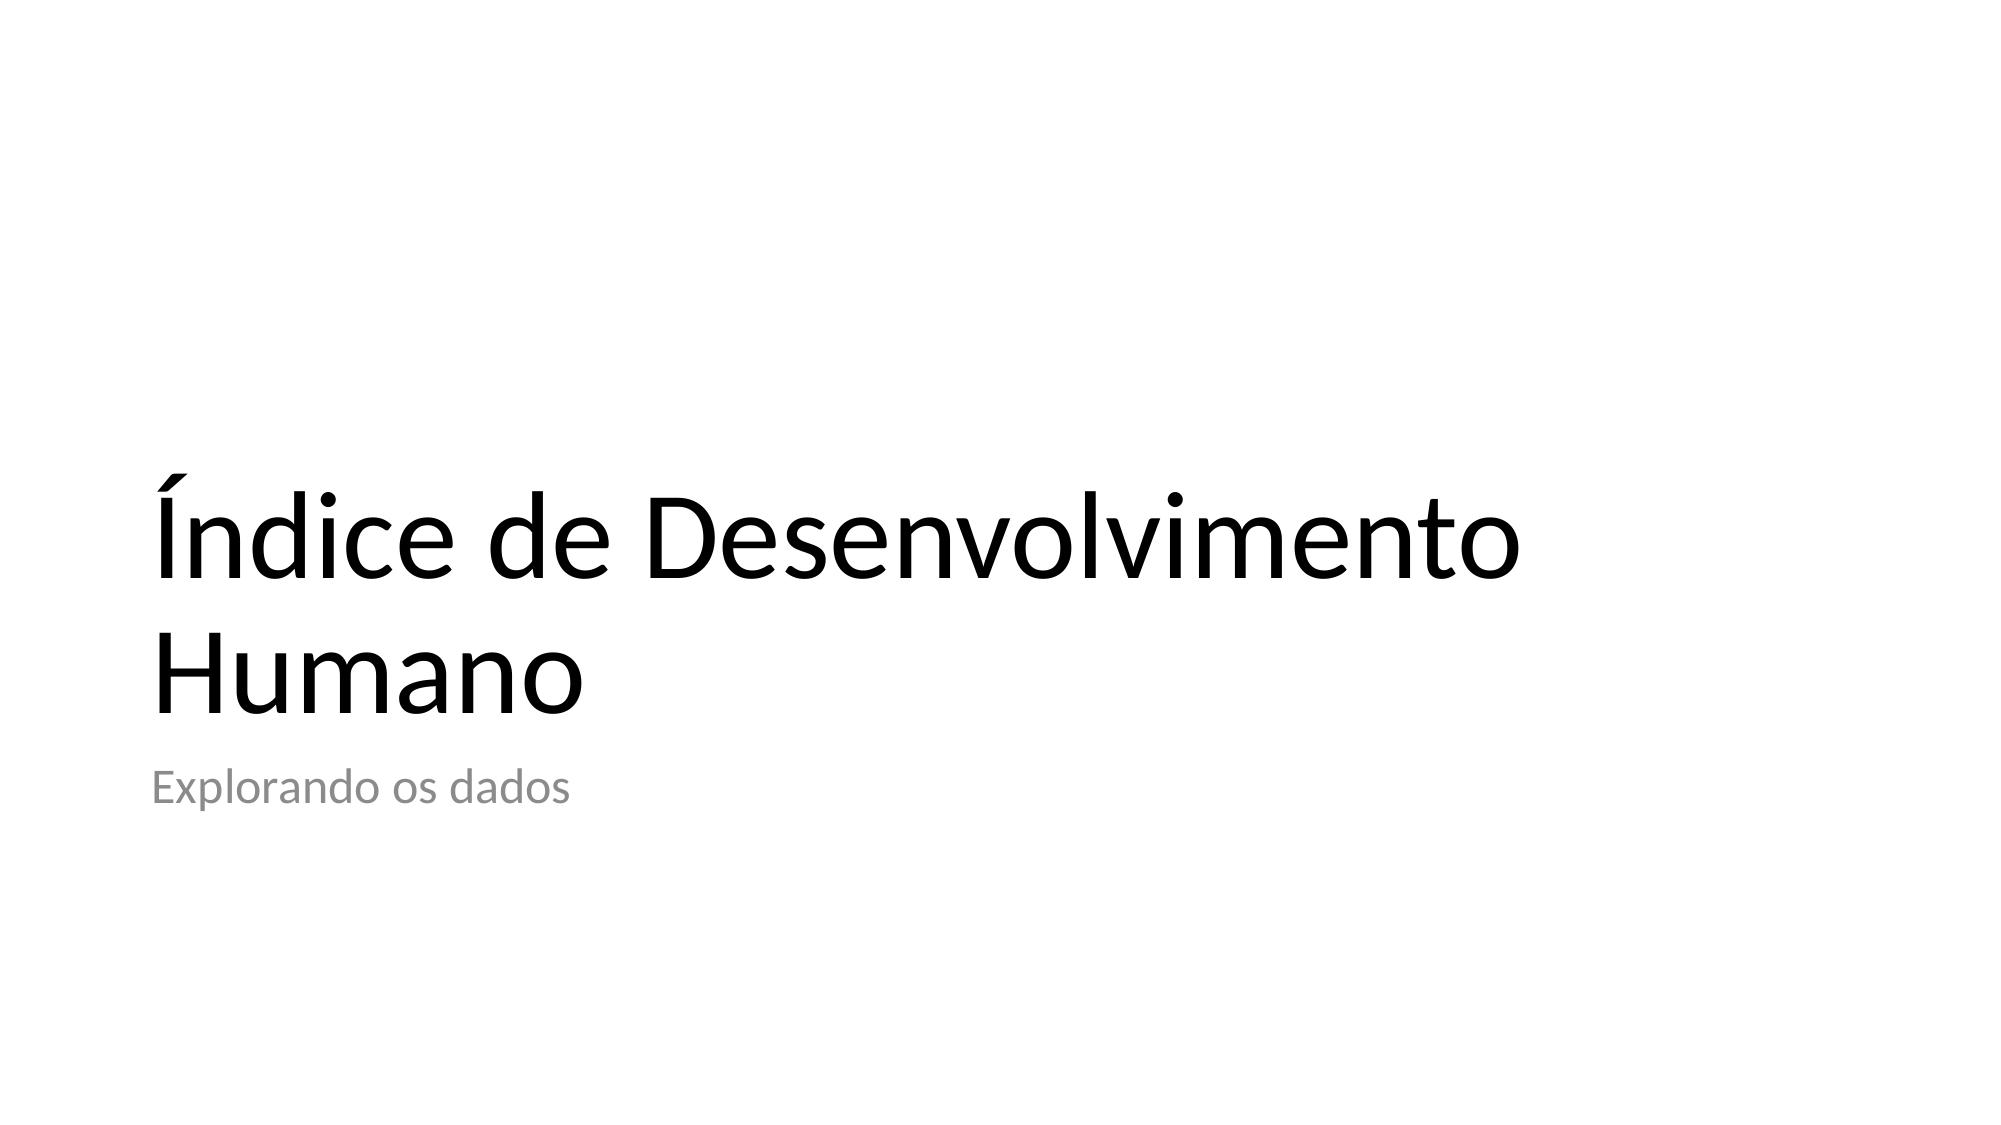

# Índice de Desenvolvimento Humano
Explorando os dados